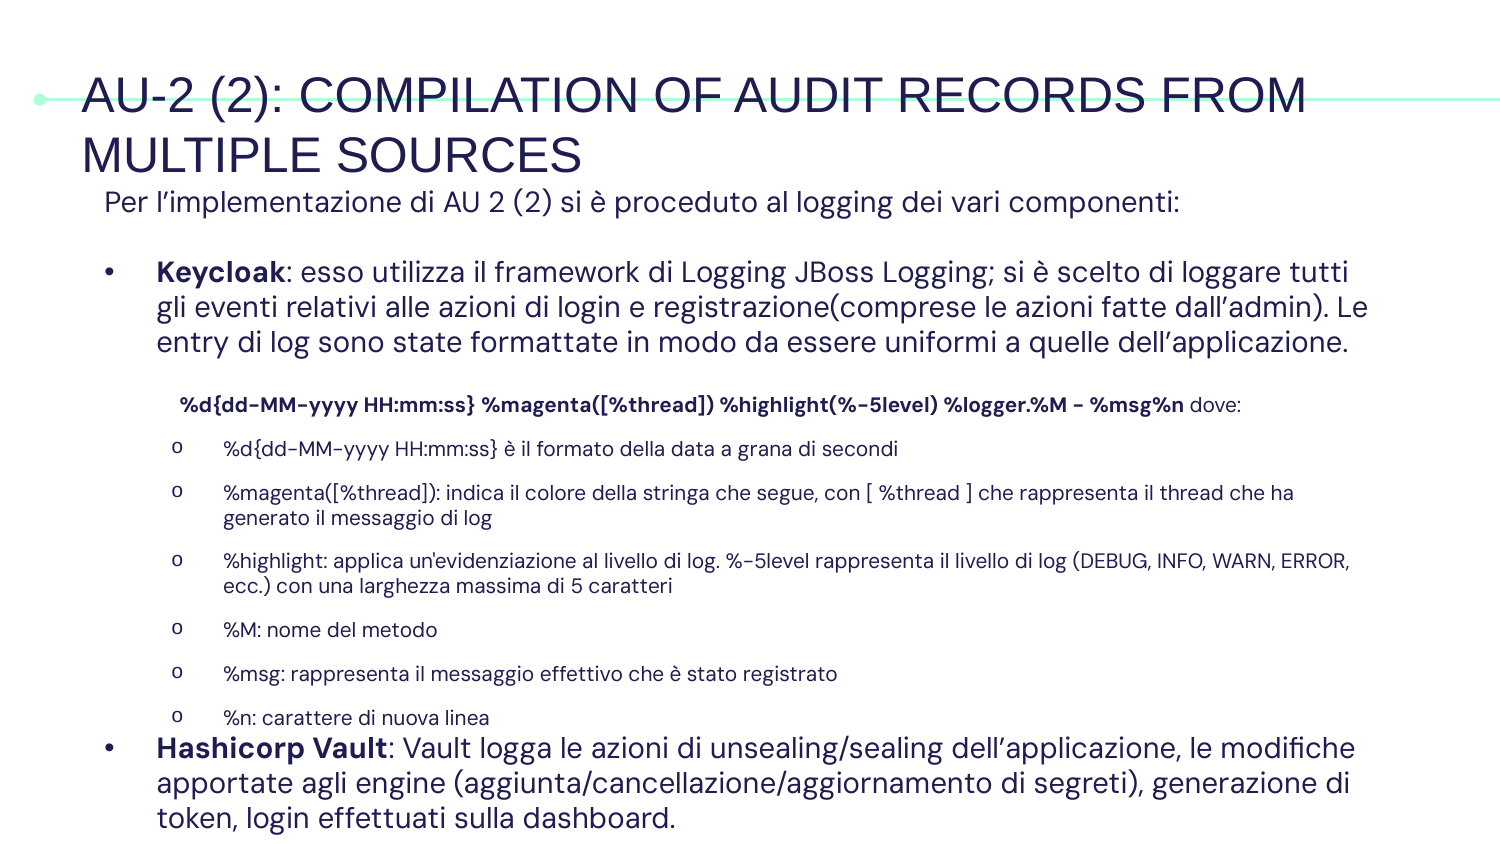

# AU-2 (2): COMPILATION OF AUDIT RECORDS FROM MULTIPLE SOURCES
Per l’implementazione di AU 2 (2) si è proceduto al logging dei vari componenti:

Keycloak: esso utilizza il framework di Logging JBoss Logging; si è scelto di loggare tutti gli eventi relativi alle azioni di login e registrazione(comprese le azioni fatte dall’admin). Le entry di log sono state formattate in modo da essere uniformi a quelle dell’applicazione.
%d{dd-MM-yyyy HH:mm:ss} %magenta([%thread]) %highlight(%-5level) %logger.%M - %msg%n dove:
%d{dd-MM-yyyy HH:mm:ss} è il formato della data a grana di secondi
%magenta([%thread]): indica il colore della stringa che segue, con [ %thread ] che rappresenta il thread che ha generato il messaggio di log
%highlight: applica un'evidenziazione al livello di log. %-5level rappresenta il livello di log (DEBUG, INFO, WARN, ERROR, ecc.) con una larghezza massima di 5 caratteri
%M: nome del metodo
%msg: rappresenta il messaggio effettivo che è stato registrato
%n: carattere di nuova linea
Hashicorp Vault: Vault logga le azioni di unsealing/sealing dell’applicazione, le modifiche apportate agli engine (aggiunta/cancellazione/aggiornamento di segreti), generazione di token, login effettuati sulla dashboard.